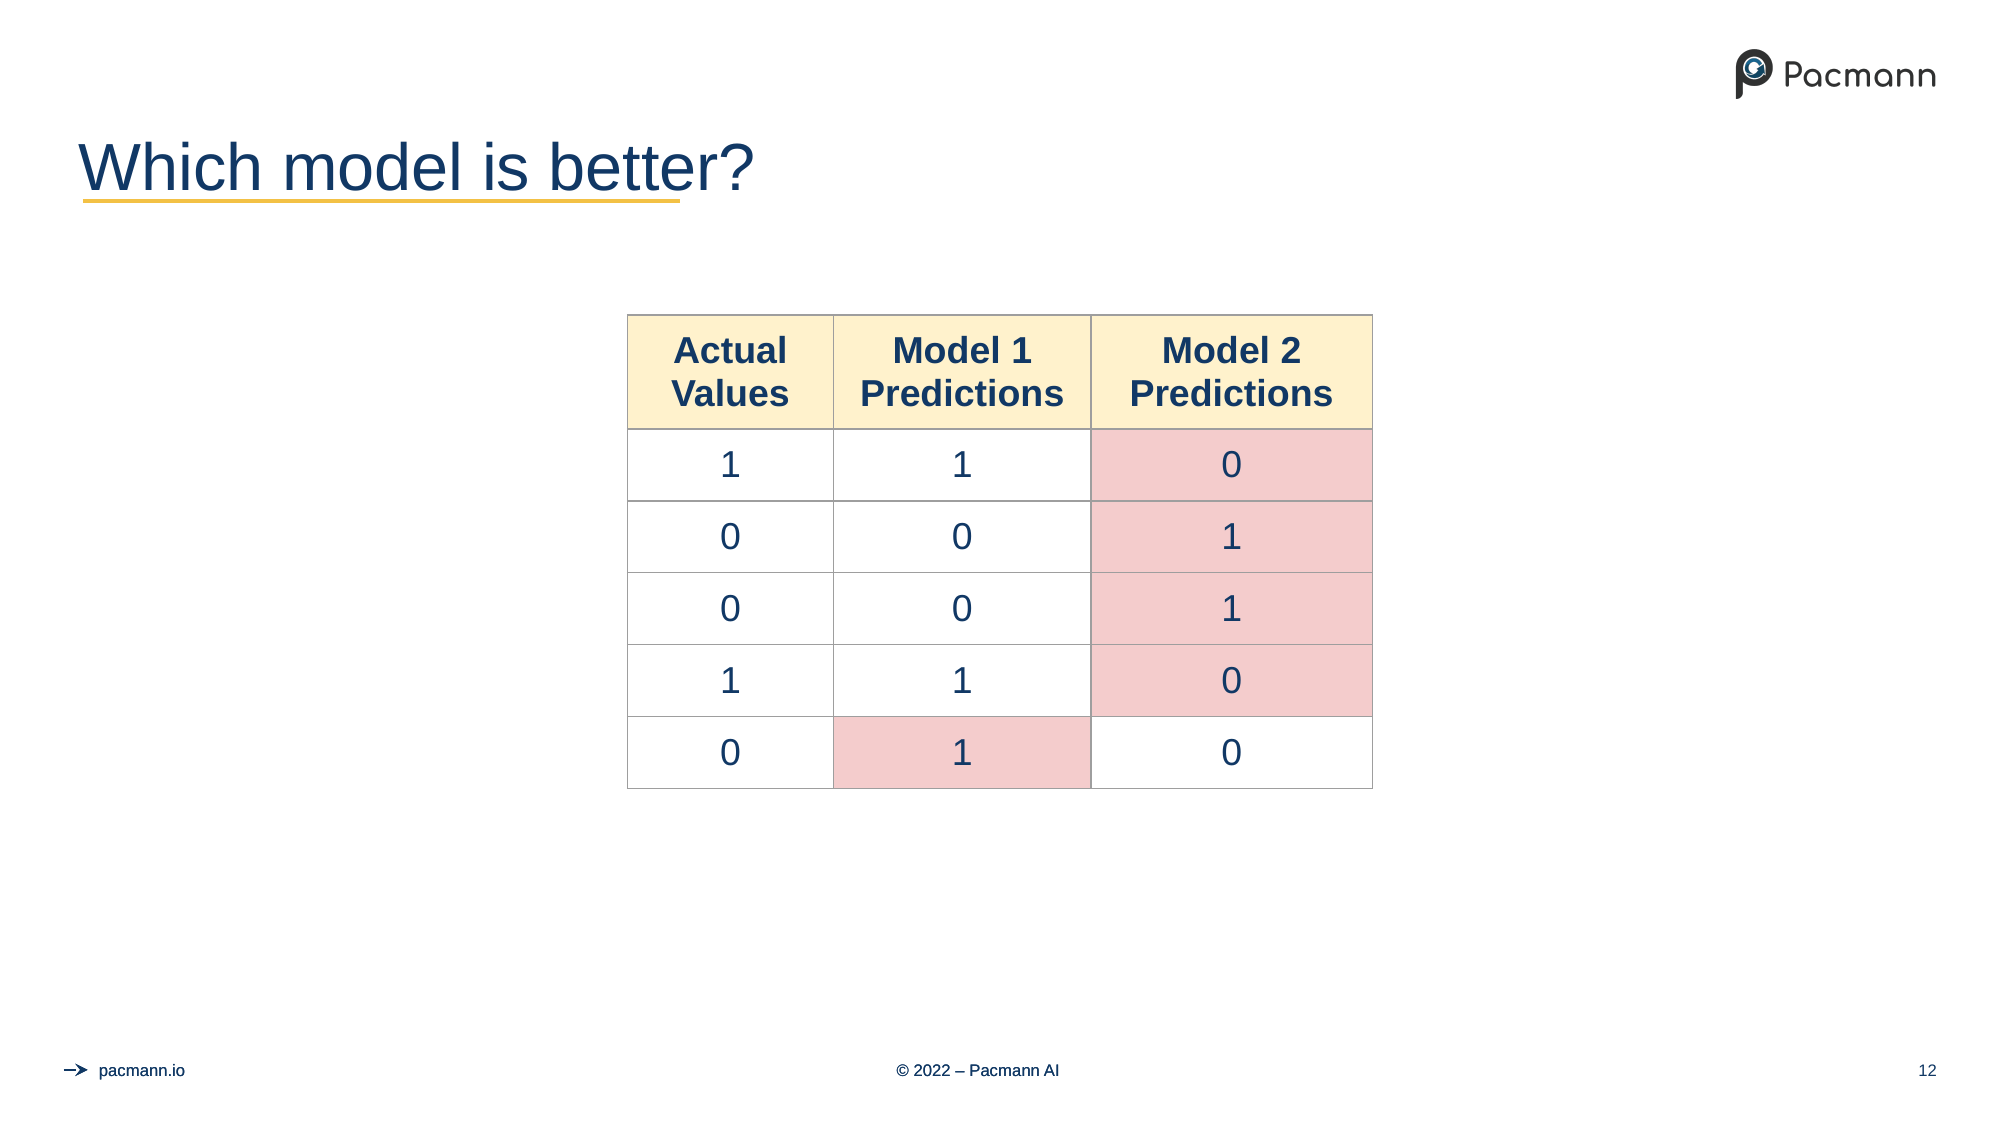

# Which model is better?
| Actual Values | Model 1 Predictions | Model 2 Predictions |
| --- | --- | --- |
| 1 | 1 | 0 |
| 0 | 0 | 1 |
| 0 | 0 | 1 |
| 1 | 1 | 0 |
| 0 | 1 | 0 |